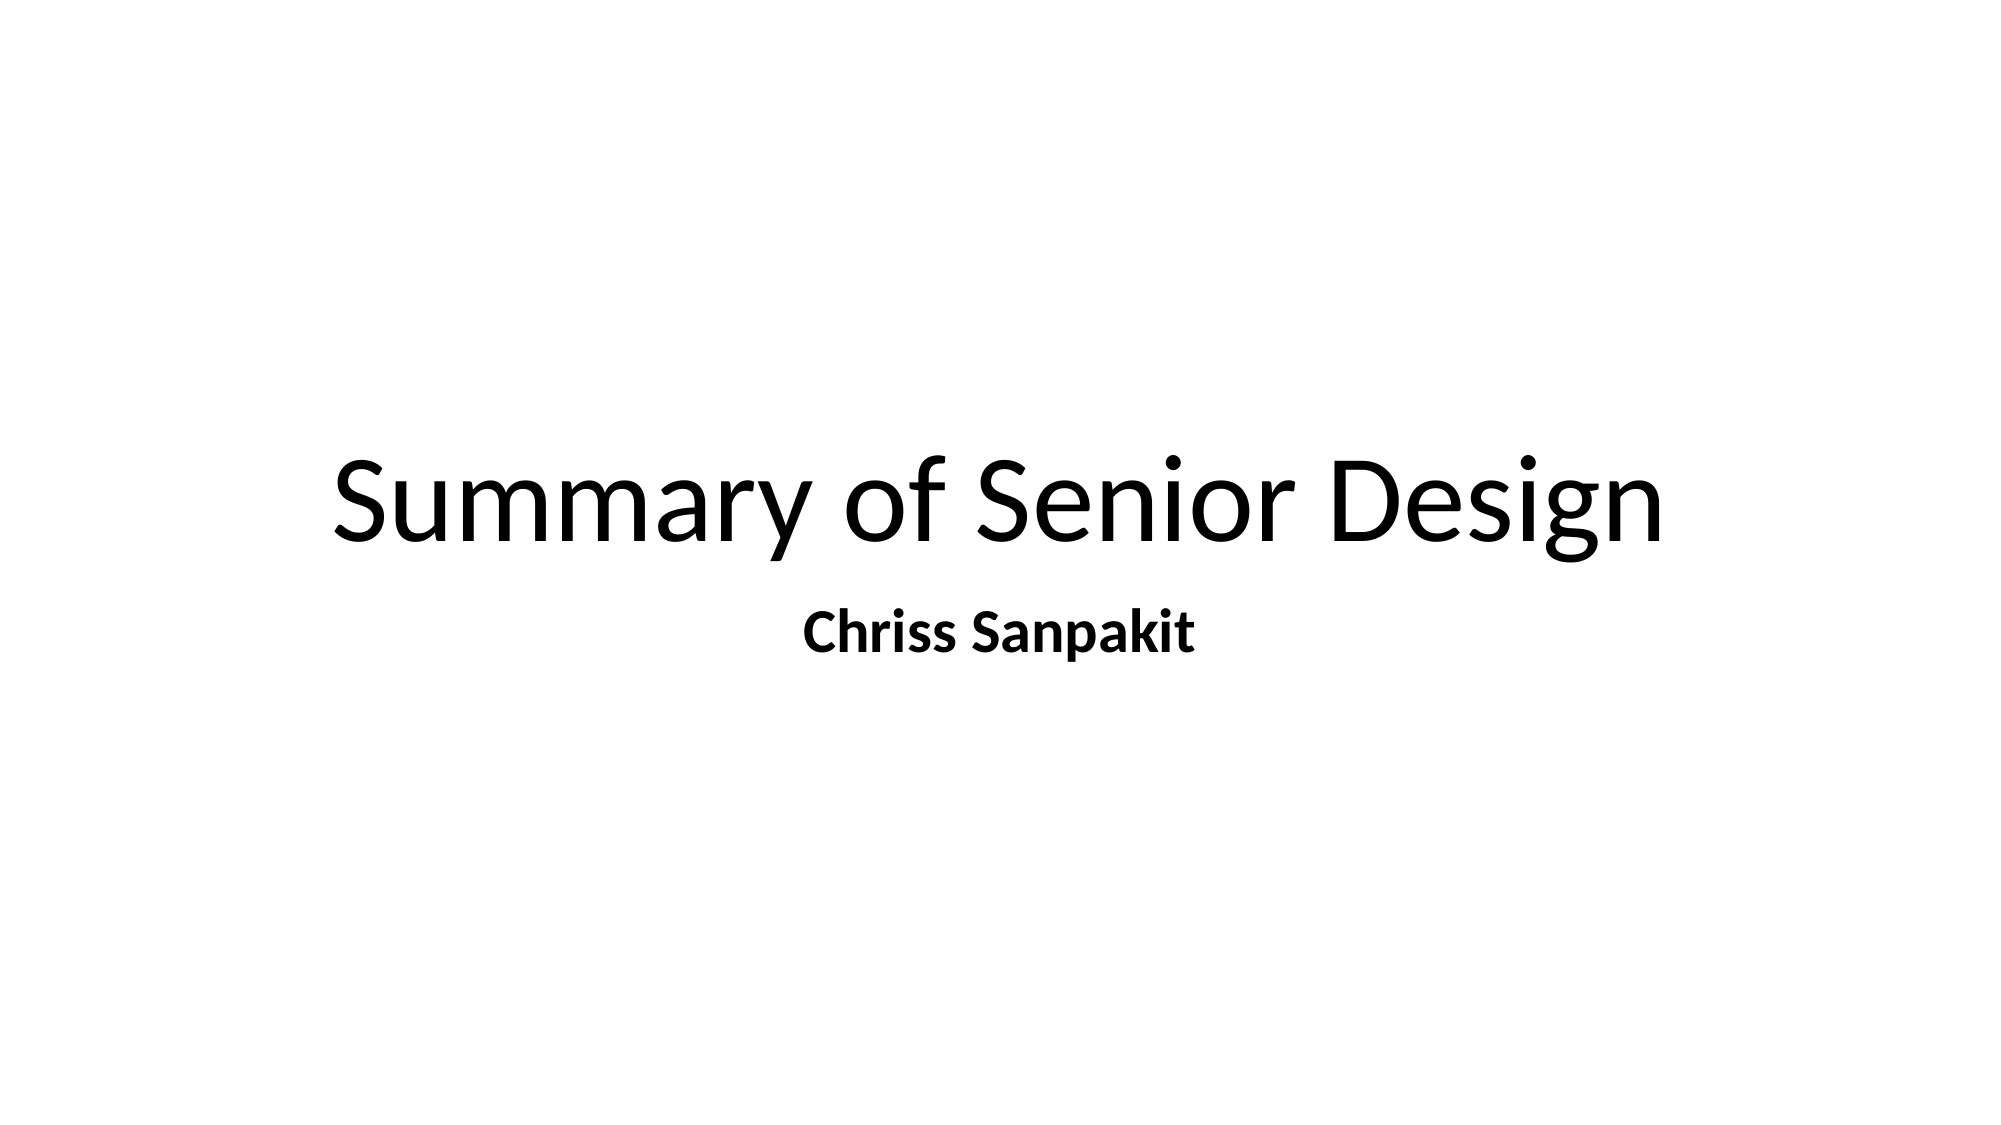

# Summary of Senior Design
Chriss Sanpakit